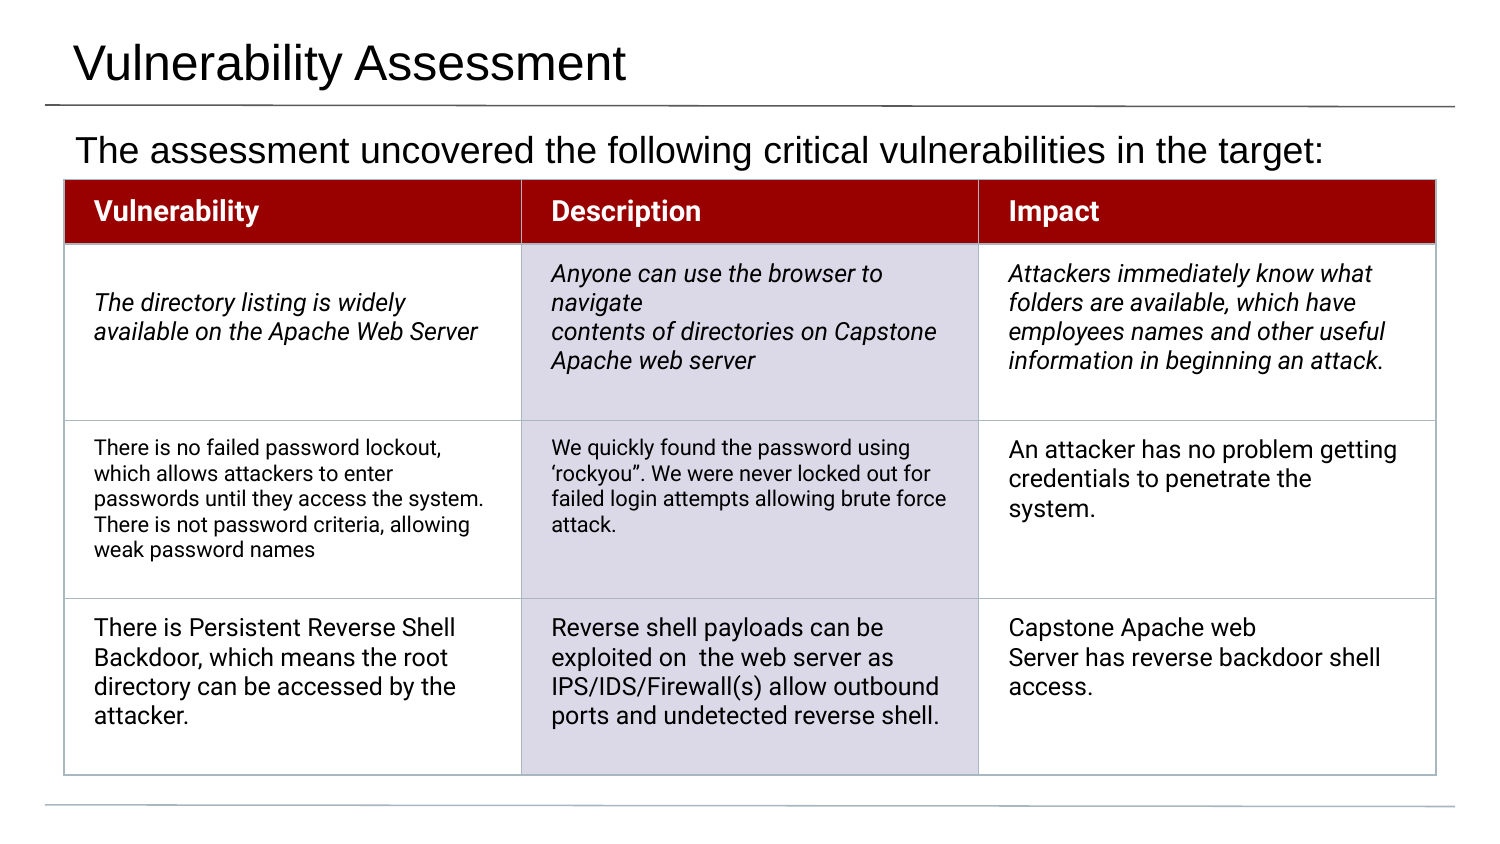

# Vulnerability Assessment
The assessment uncovered the following critical vulnerabilities in the target:
| Vulnerability | Description | Impact |
| --- | --- | --- |
| The directory listing is widely available on the Apache Web Server | Anyone can use the browser to navigate contents of directories on Capstone Apache web server | Attackers immediately know what folders are available, which have employees names and other useful information in beginning an attack. |
| There is no failed password lockout, which allows attackers to enter passwords until they access the system. There is not password criteria, allowing weak password names | We quickly found the password using ‘rockyou”. We were never locked out for failed login attempts allowing brute force attack. | An attacker has no problem getting credentials to penetrate the system. |
| There is Persistent Reverse Shell Backdoor, which means the root directory can be accessed by the attacker. | Reverse shell payloads can be exploited on the web server as IPS/IDS/Firewall(s) allow outbound ports and undetected reverse shell. | Capstone Apache web Server has reverse backdoor shell access. |